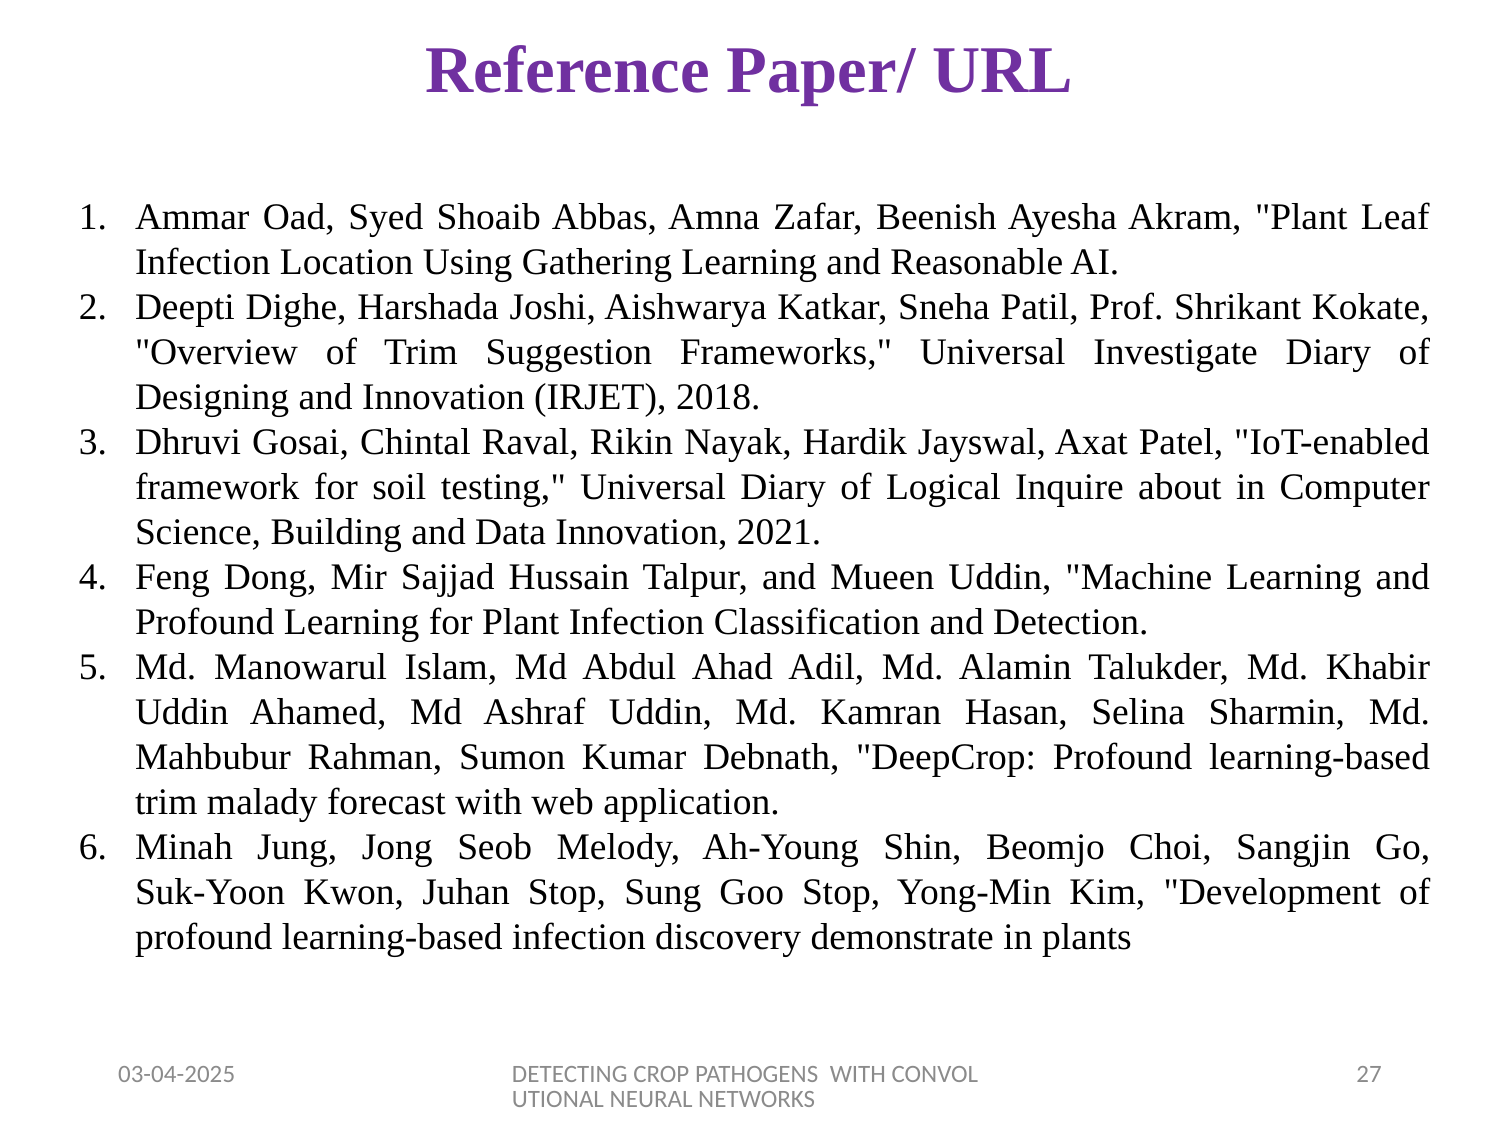

# Reference Paper/ URL
Ammar Oad, Syed Shoaib Abbas, Amna Zafar, Beenish Ayesha Akram, "Plant Leaf Infection Location Using Gathering Learning and Reasonable AI.
Deepti Dighe, Harshada Joshi, Aishwarya Katkar, Sneha Patil, Prof. Shrikant Kokate, "Overview of Trim Suggestion Frameworks," Universal Investigate Diary of Designing and Innovation (IRJET), 2018.
Dhruvi Gosai, Chintal Raval, Rikin Nayak, Hardik Jayswal, Axat Patel, "IoT-enabled framework for soil testing," Universal Diary of Logical Inquire about in Computer Science, Building and Data Innovation, 2021.
Feng Dong, Mir Sajjad Hussain Talpur, and Mueen Uddin, "Machine Learning and Profound Learning for Plant Infection Classification and Detection.
Md. Manowarul Islam, Md Abdul Ahad Adil, Md. Alamin Talukder, Md. Khabir Uddin Ahamed, Md Ashraf Uddin, Md. Kamran Hasan, Selina Sharmin, Md. Mahbubur Rahman, Sumon Kumar Debnath, "DeepCrop: Profound learning-based trim malady forecast with web application.
Minah Jung, Jong Seob Melody, Ah‑Young Shin, Beomjo Choi, Sangjin Go, Suk‑Yoon Kwon, Juhan Stop, Sung Goo Stop, Yong‑Min Kim, "Development of profound learning‑based infection discovery demonstrate in plants

03-04-2025
DETECTING CROP PATHOGENS  WITH CONVOLUTIONAL NEURAL NETWORKS
27